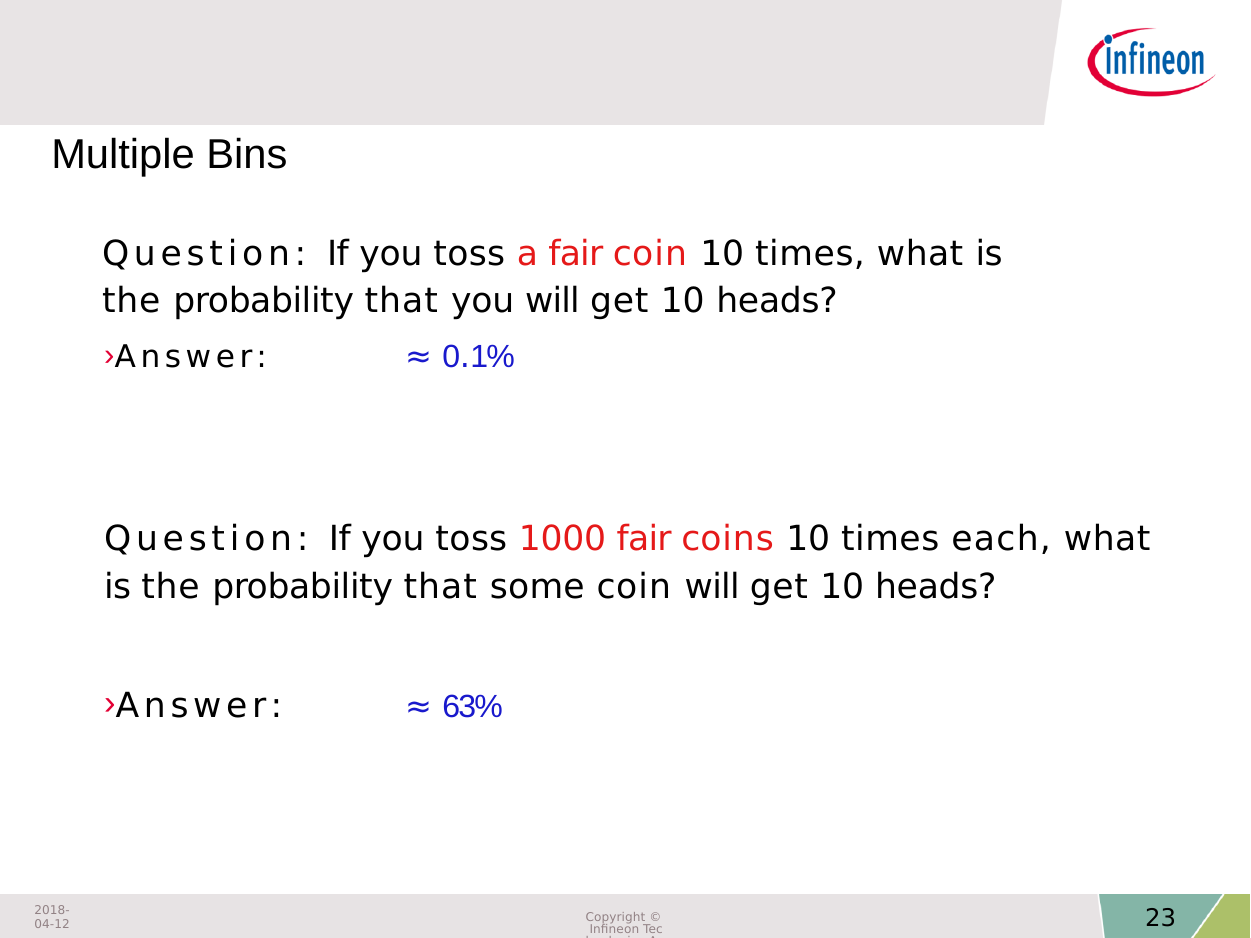

Multiple Bins
Question: If you toss a fair coin 10 times, what is the probability that you will get 10 heads?
Answer:	≈ 0.1%

Question: If you toss 1000 fair coins 10 times each, what is the probability that some coin will get 10 heads?

Answer:	≈ 63%
2018-04-12
Copyright © Infineon Technologies AG 2018. All rights reserved.
23